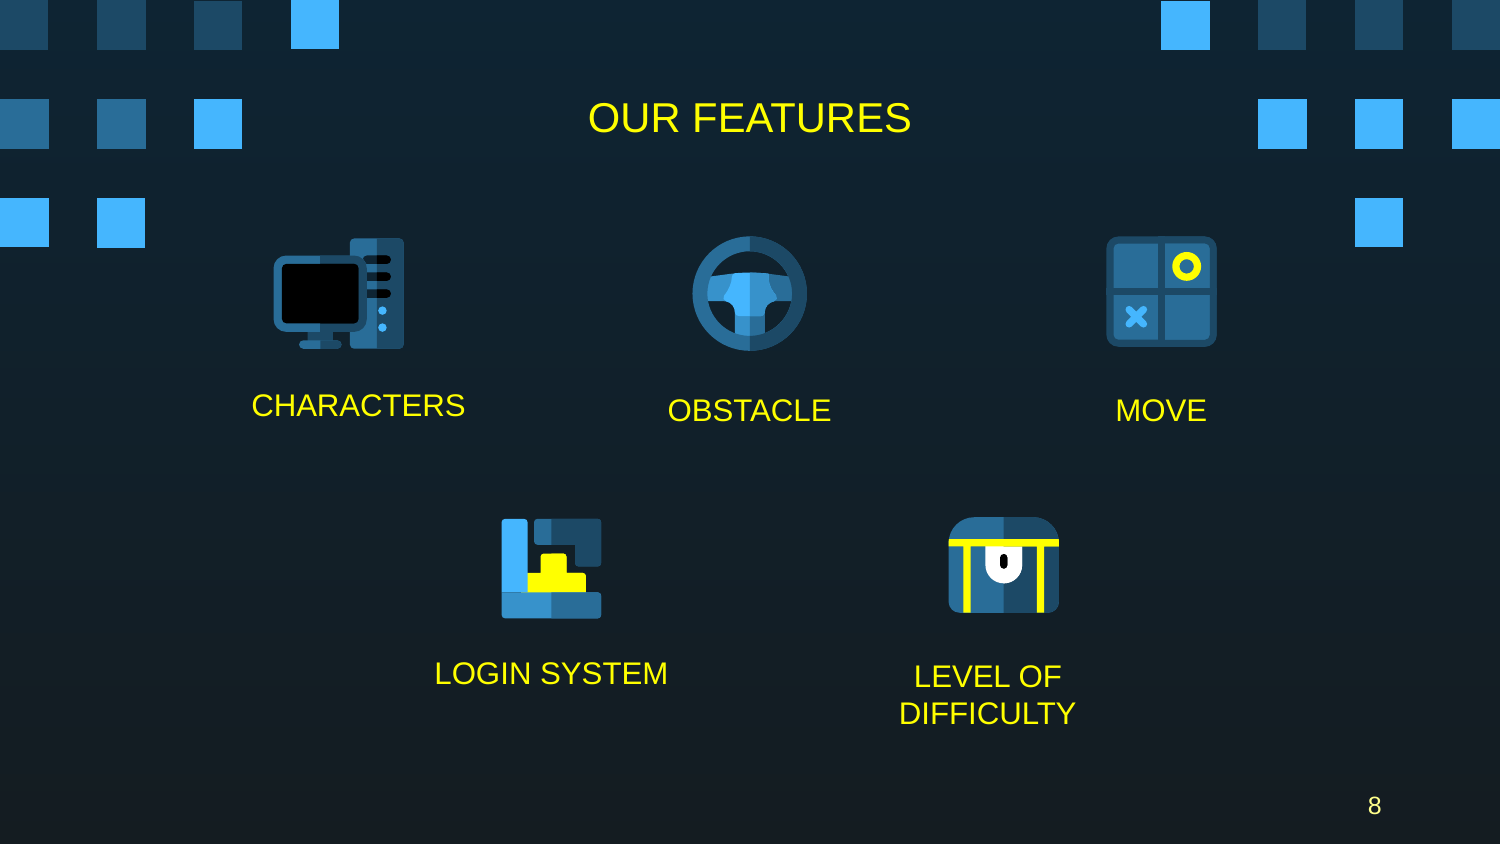

# OUR FEATURES

CHARACTERS
OBSTACLE
MOVE

LOGIN SYSTEM
LEVEL OF DIFFICULTY
8